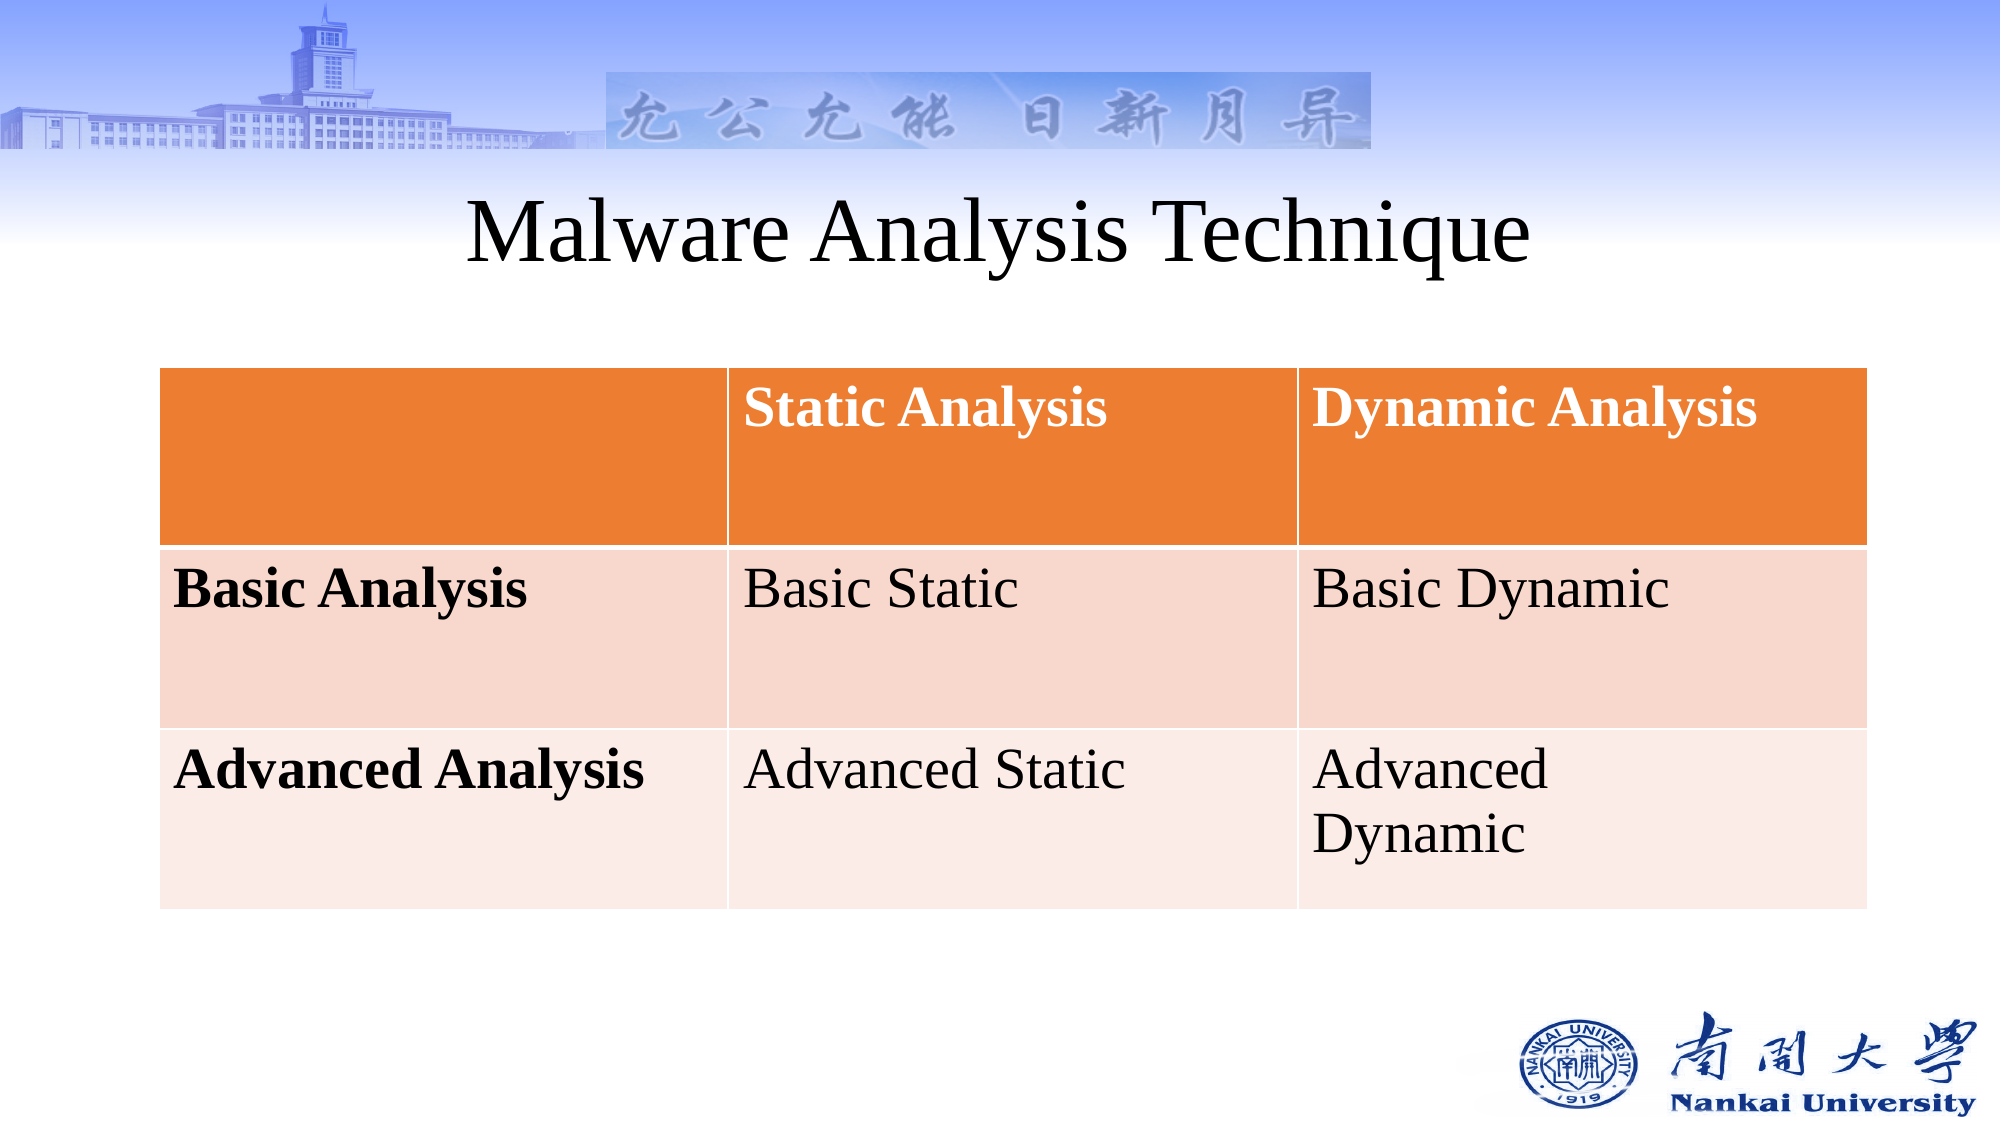

# Malware Analysis Technique
|  | Static Analysis | Dynamic Analysis |
| --- | --- | --- |
| Basic Analysis | Basic Static | Basic Dynamic |
| Advanced Analysis | Advanced Static | Advanced Dynamic |